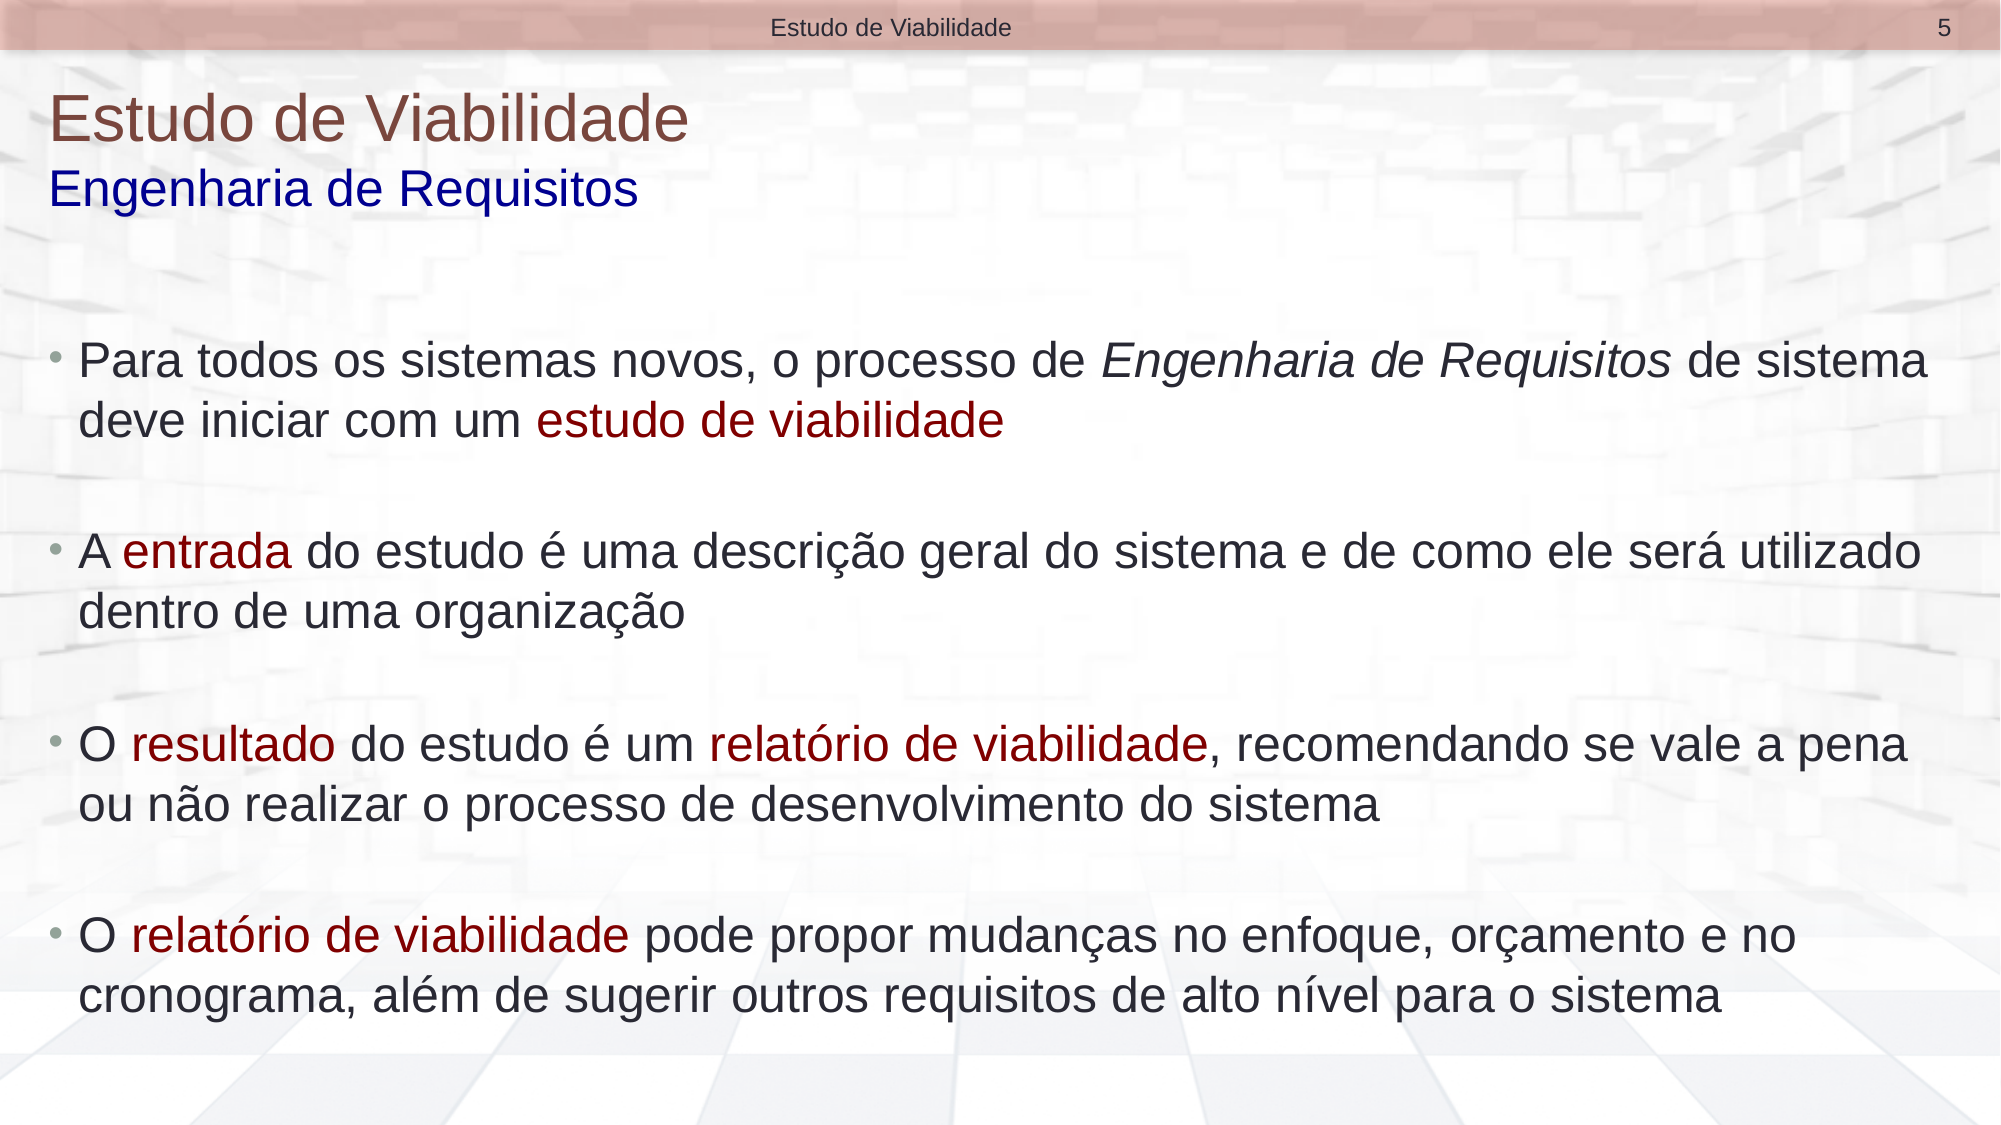

5
Estudo de Viabilidade
# Estudo de Viabilidade Engenharia de Requisitos
Para todos os sistemas novos, o processo de Engenharia de Requisitos de sistema deve iniciar com um estudo de viabilidade

A entrada do estudo é uma descrição geral do sistema e de como ele será utilizado dentro de uma organização

O resultado do estudo é um relatório de viabilidade, recomendando se vale a pena ou não realizar o processo de desenvolvimento do sistema

O relatório de viabilidade pode propor mudanças no enfoque, orçamento e no cronograma, além de sugerir outros requisitos de alto nível para o sistema